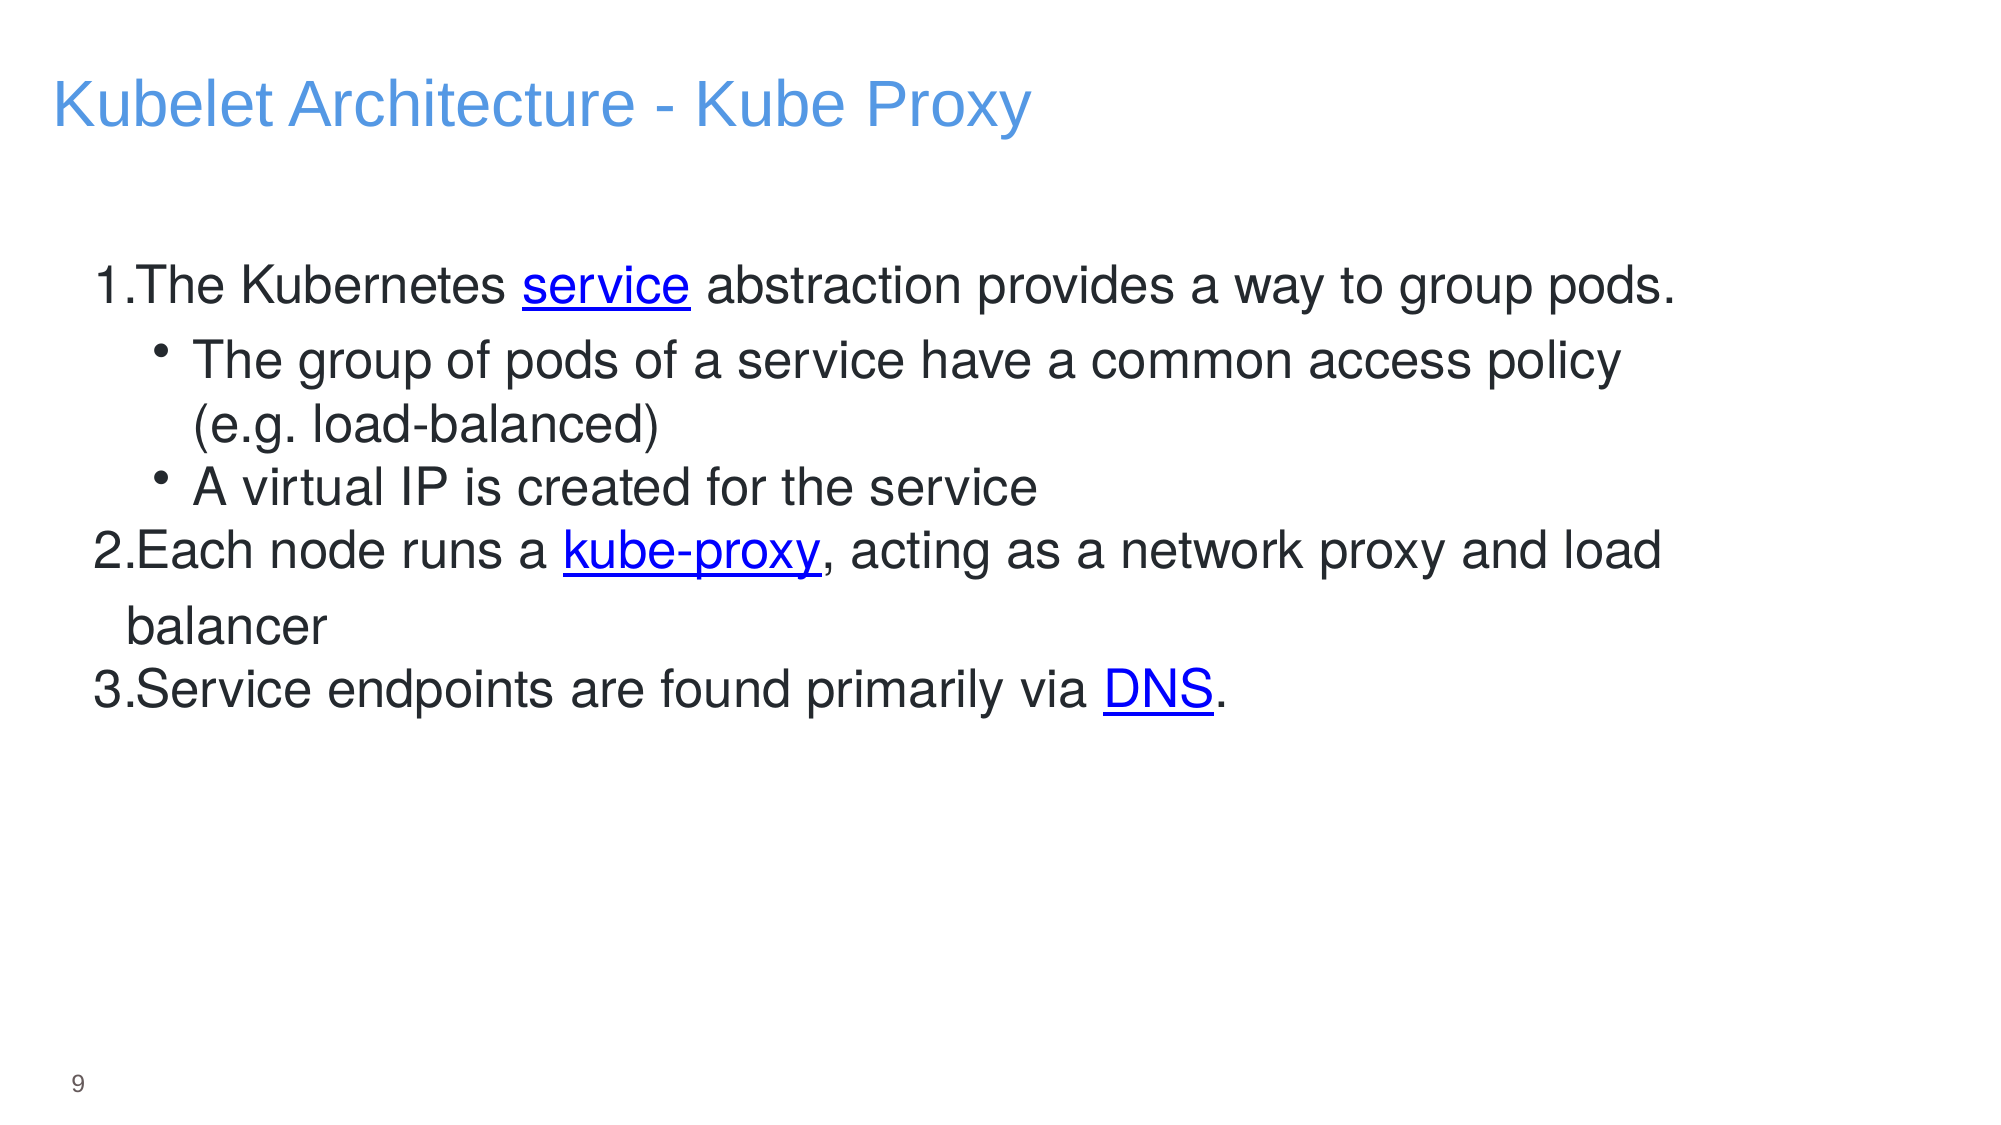

# Kubelet Architecture - Kube Proxy
The Kubernetes service abstraction provides a way to group pods.
The group of pods of a service have a common access policy (e.g. load-balanced)
A virtual IP is created for the service
Each node runs a kube-proxy, acting as a network proxy and load balancer
Service endpoints are found primarily via DNS.
9